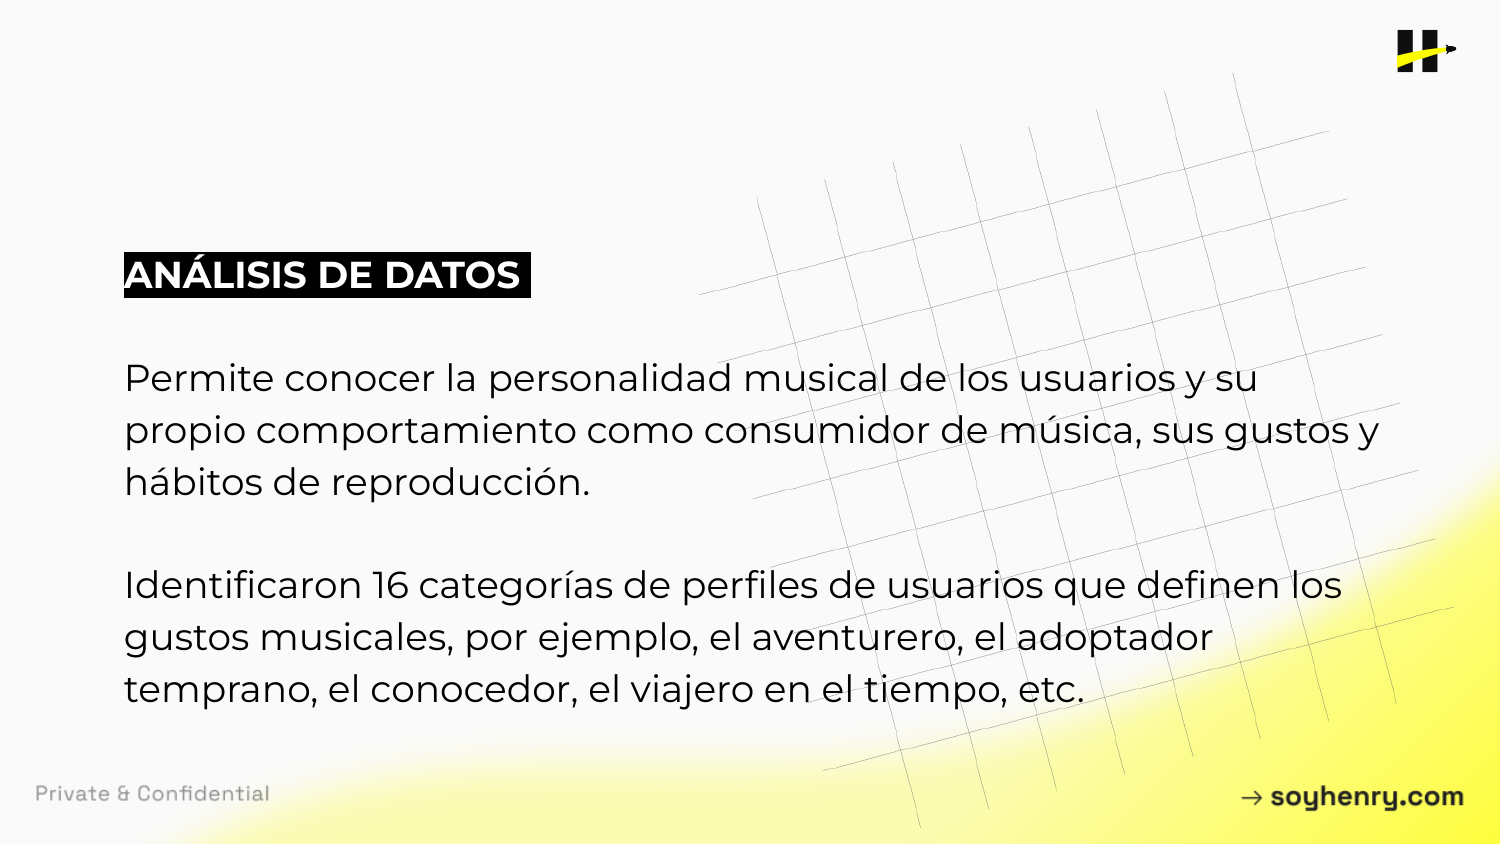

ANÁLISIS DE DATOS
Permite conocer la personalidad musical de los usuarios y su propio comportamiento como consumidor de música, sus gustos y hábitos de reproducción.
Identificaron 16 categorías de perfiles de usuarios que definen los gustos musicales, por ejemplo, el aventurero, el adoptador temprano, el conocedor, el viajero en el tiempo, etc.